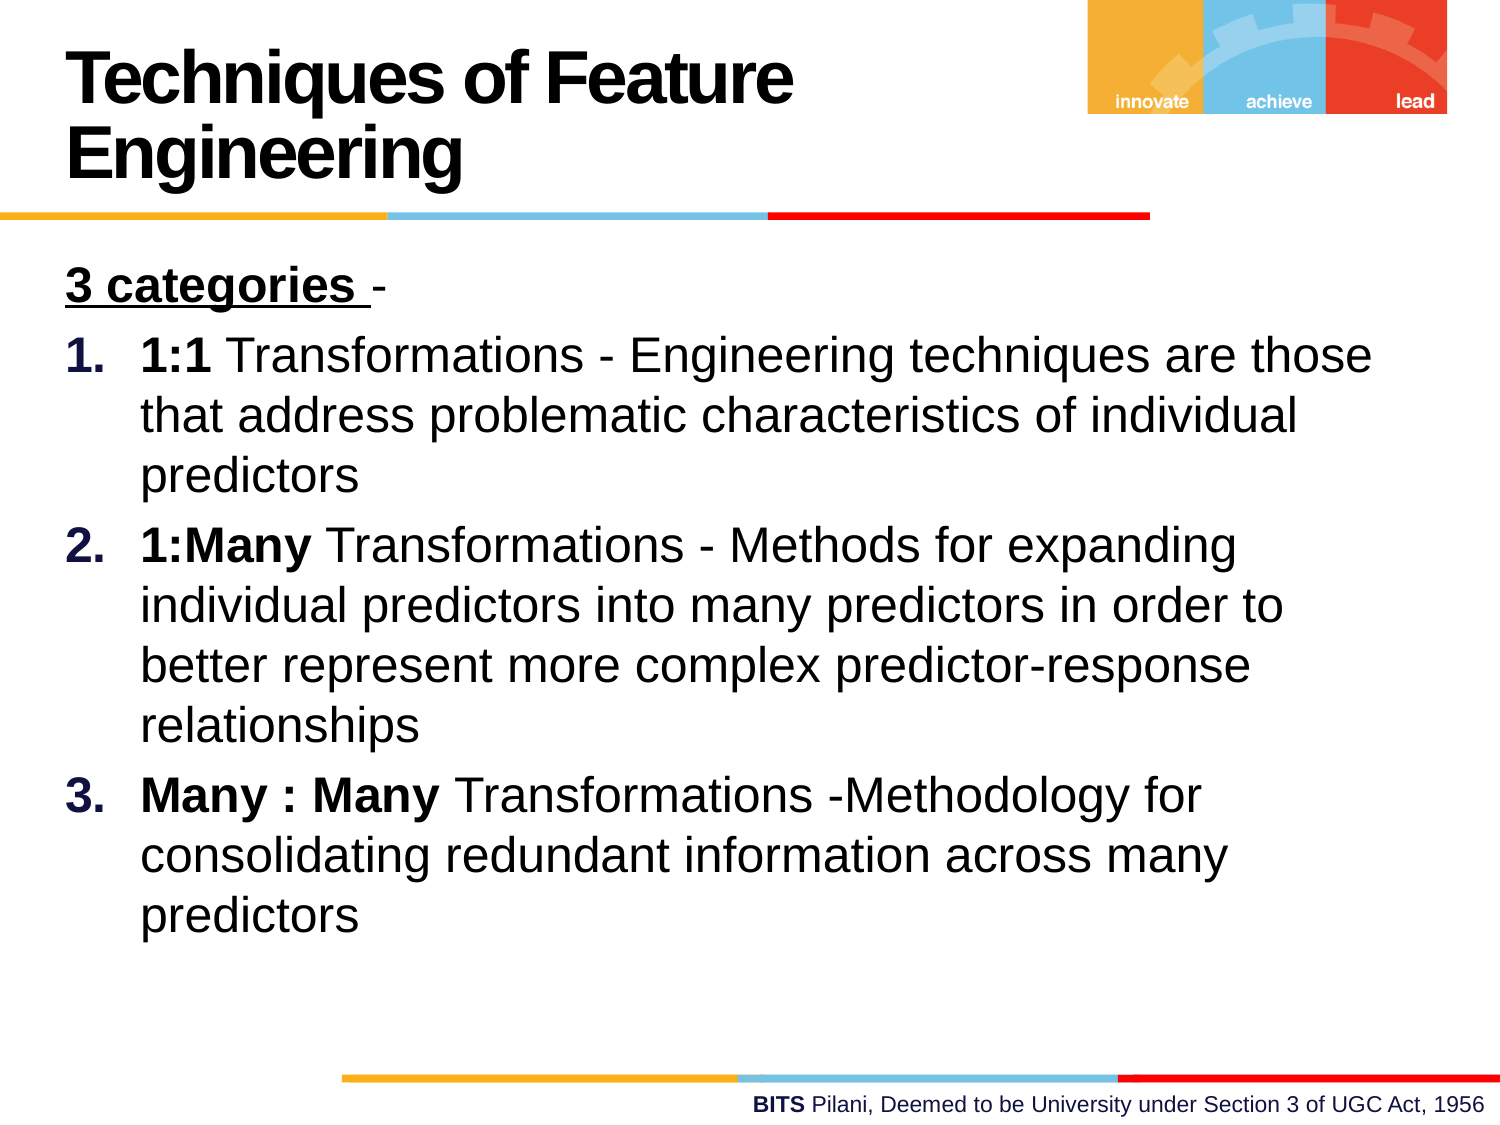

Techniques of Feature Engineering
3 categories -
1:1 Transformations - Engineering techniques are those that address problematic characteristics of individual predictors
1:Many Transformations - Methods for expanding individual predictors into many predictors in order to better represent more complex predictor-response relationships
Many : Many Transformations -Methodology for consolidating redundant information across many predictors